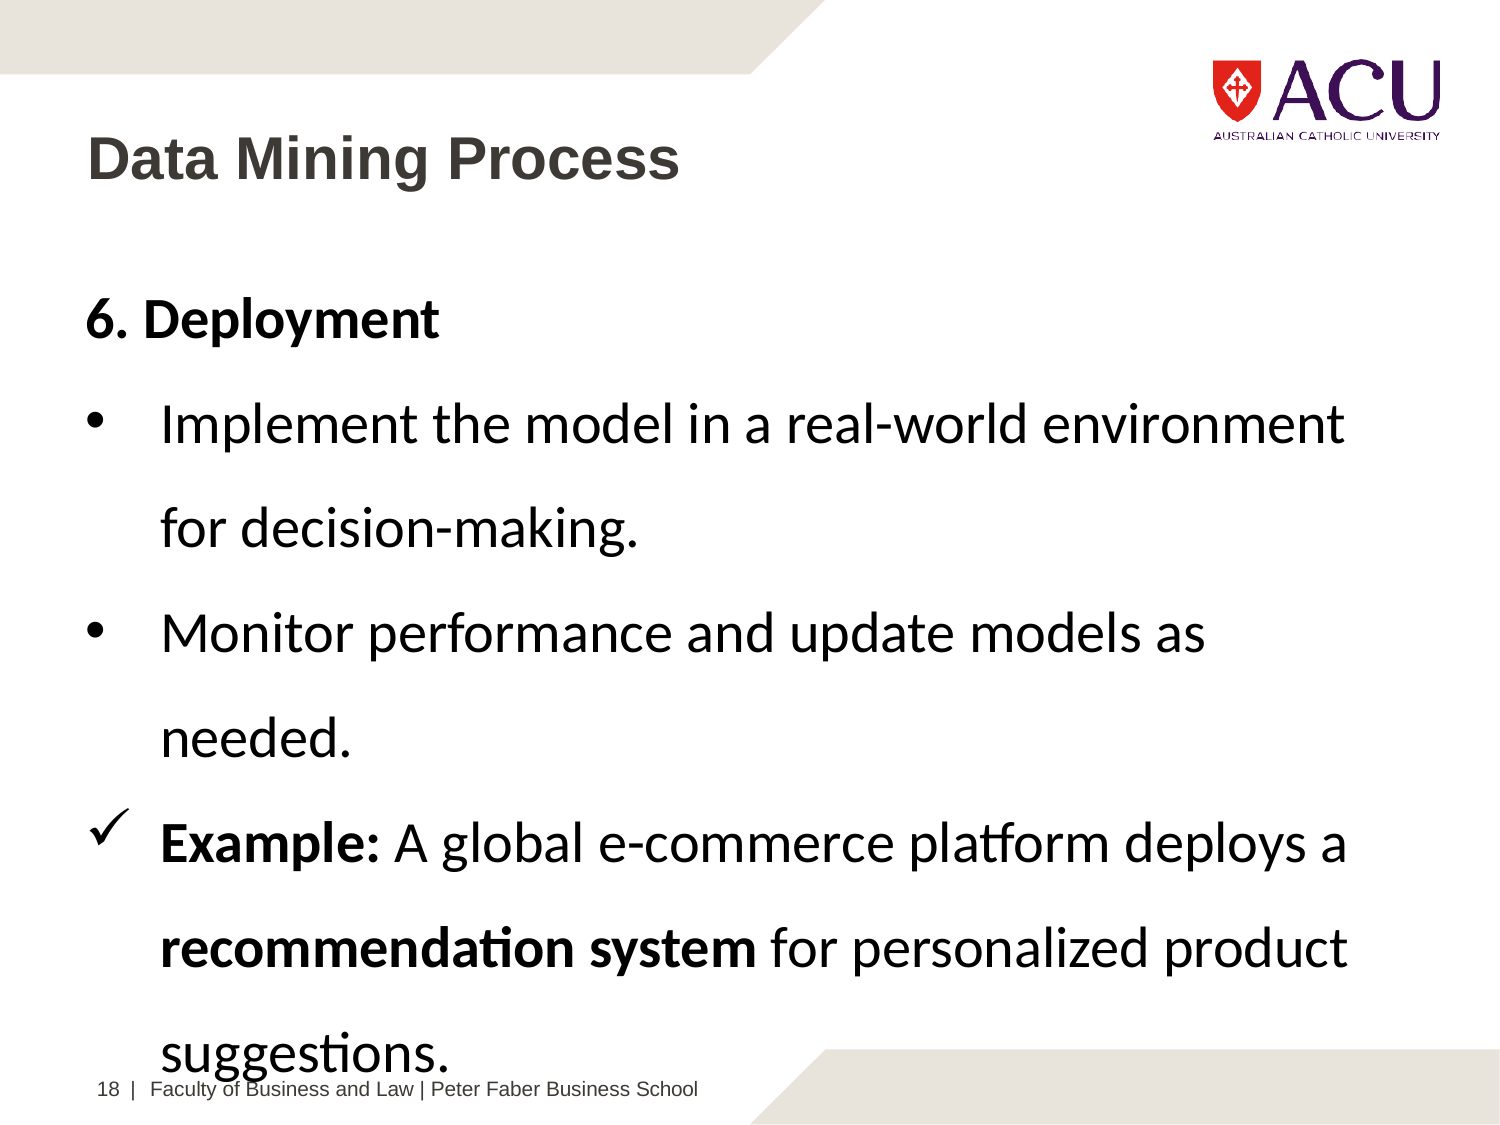

# Data Mining Process
6. Deployment
Implement the model in a real-world environment for decision-making.
Monitor performance and update models as needed.
Example: A global e-commerce platform deploys a recommendation system for personalized product suggestions.
18 | Faculty of Business and Law | Peter Faber Business School